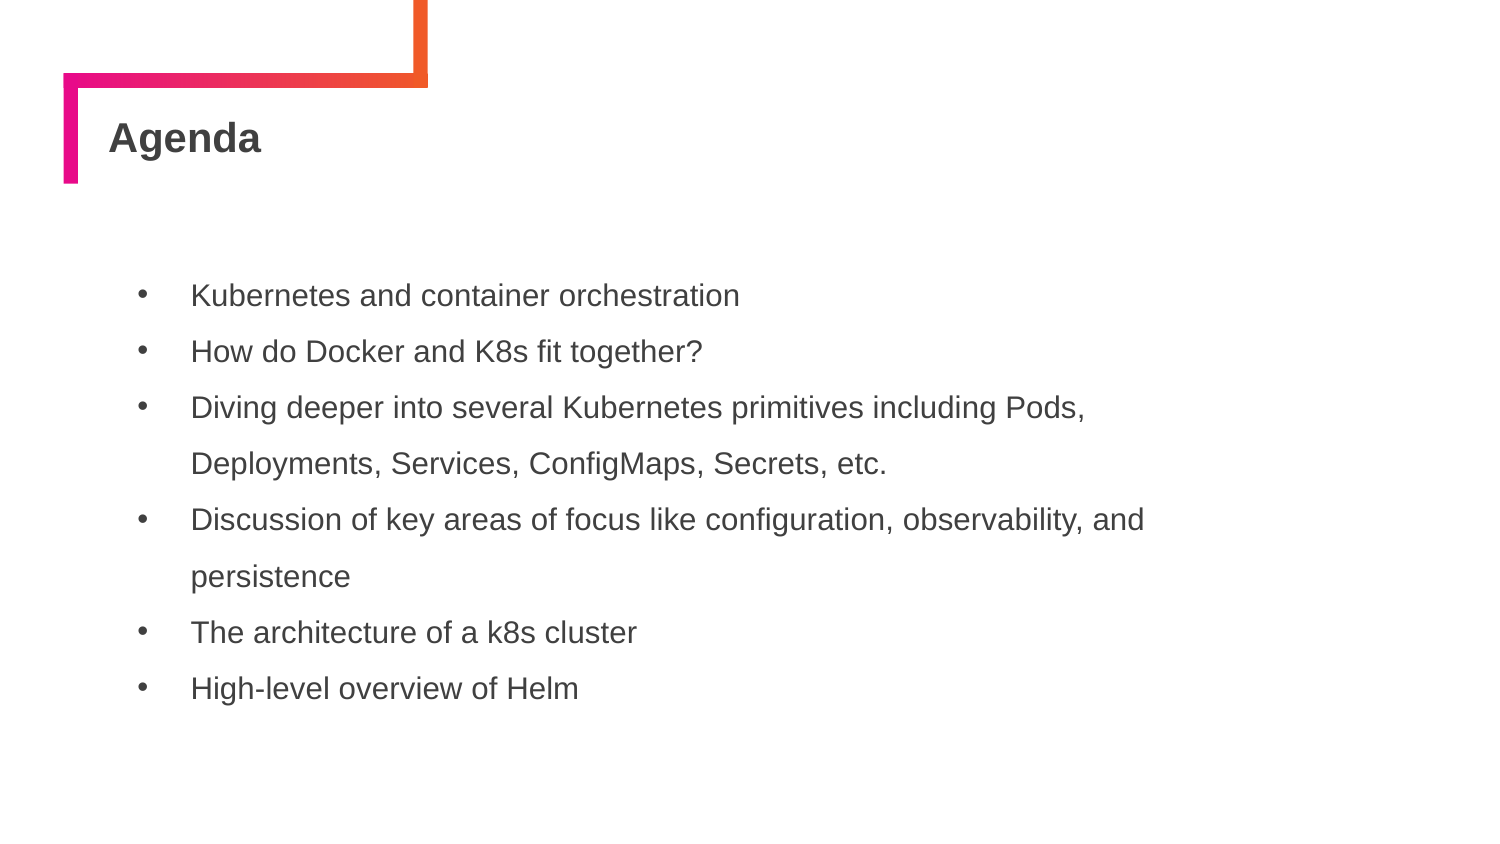

# Agenda
Kubernetes and container orchestration
How do Docker and K8s fit together?
Diving deeper into several Kubernetes primitives including Pods, Deployments, Services, ConfigMaps, Secrets, etc.
Discussion of key areas of focus like configuration, observability, and persistence
The architecture of a k8s cluster
High-level overview of Helm
7